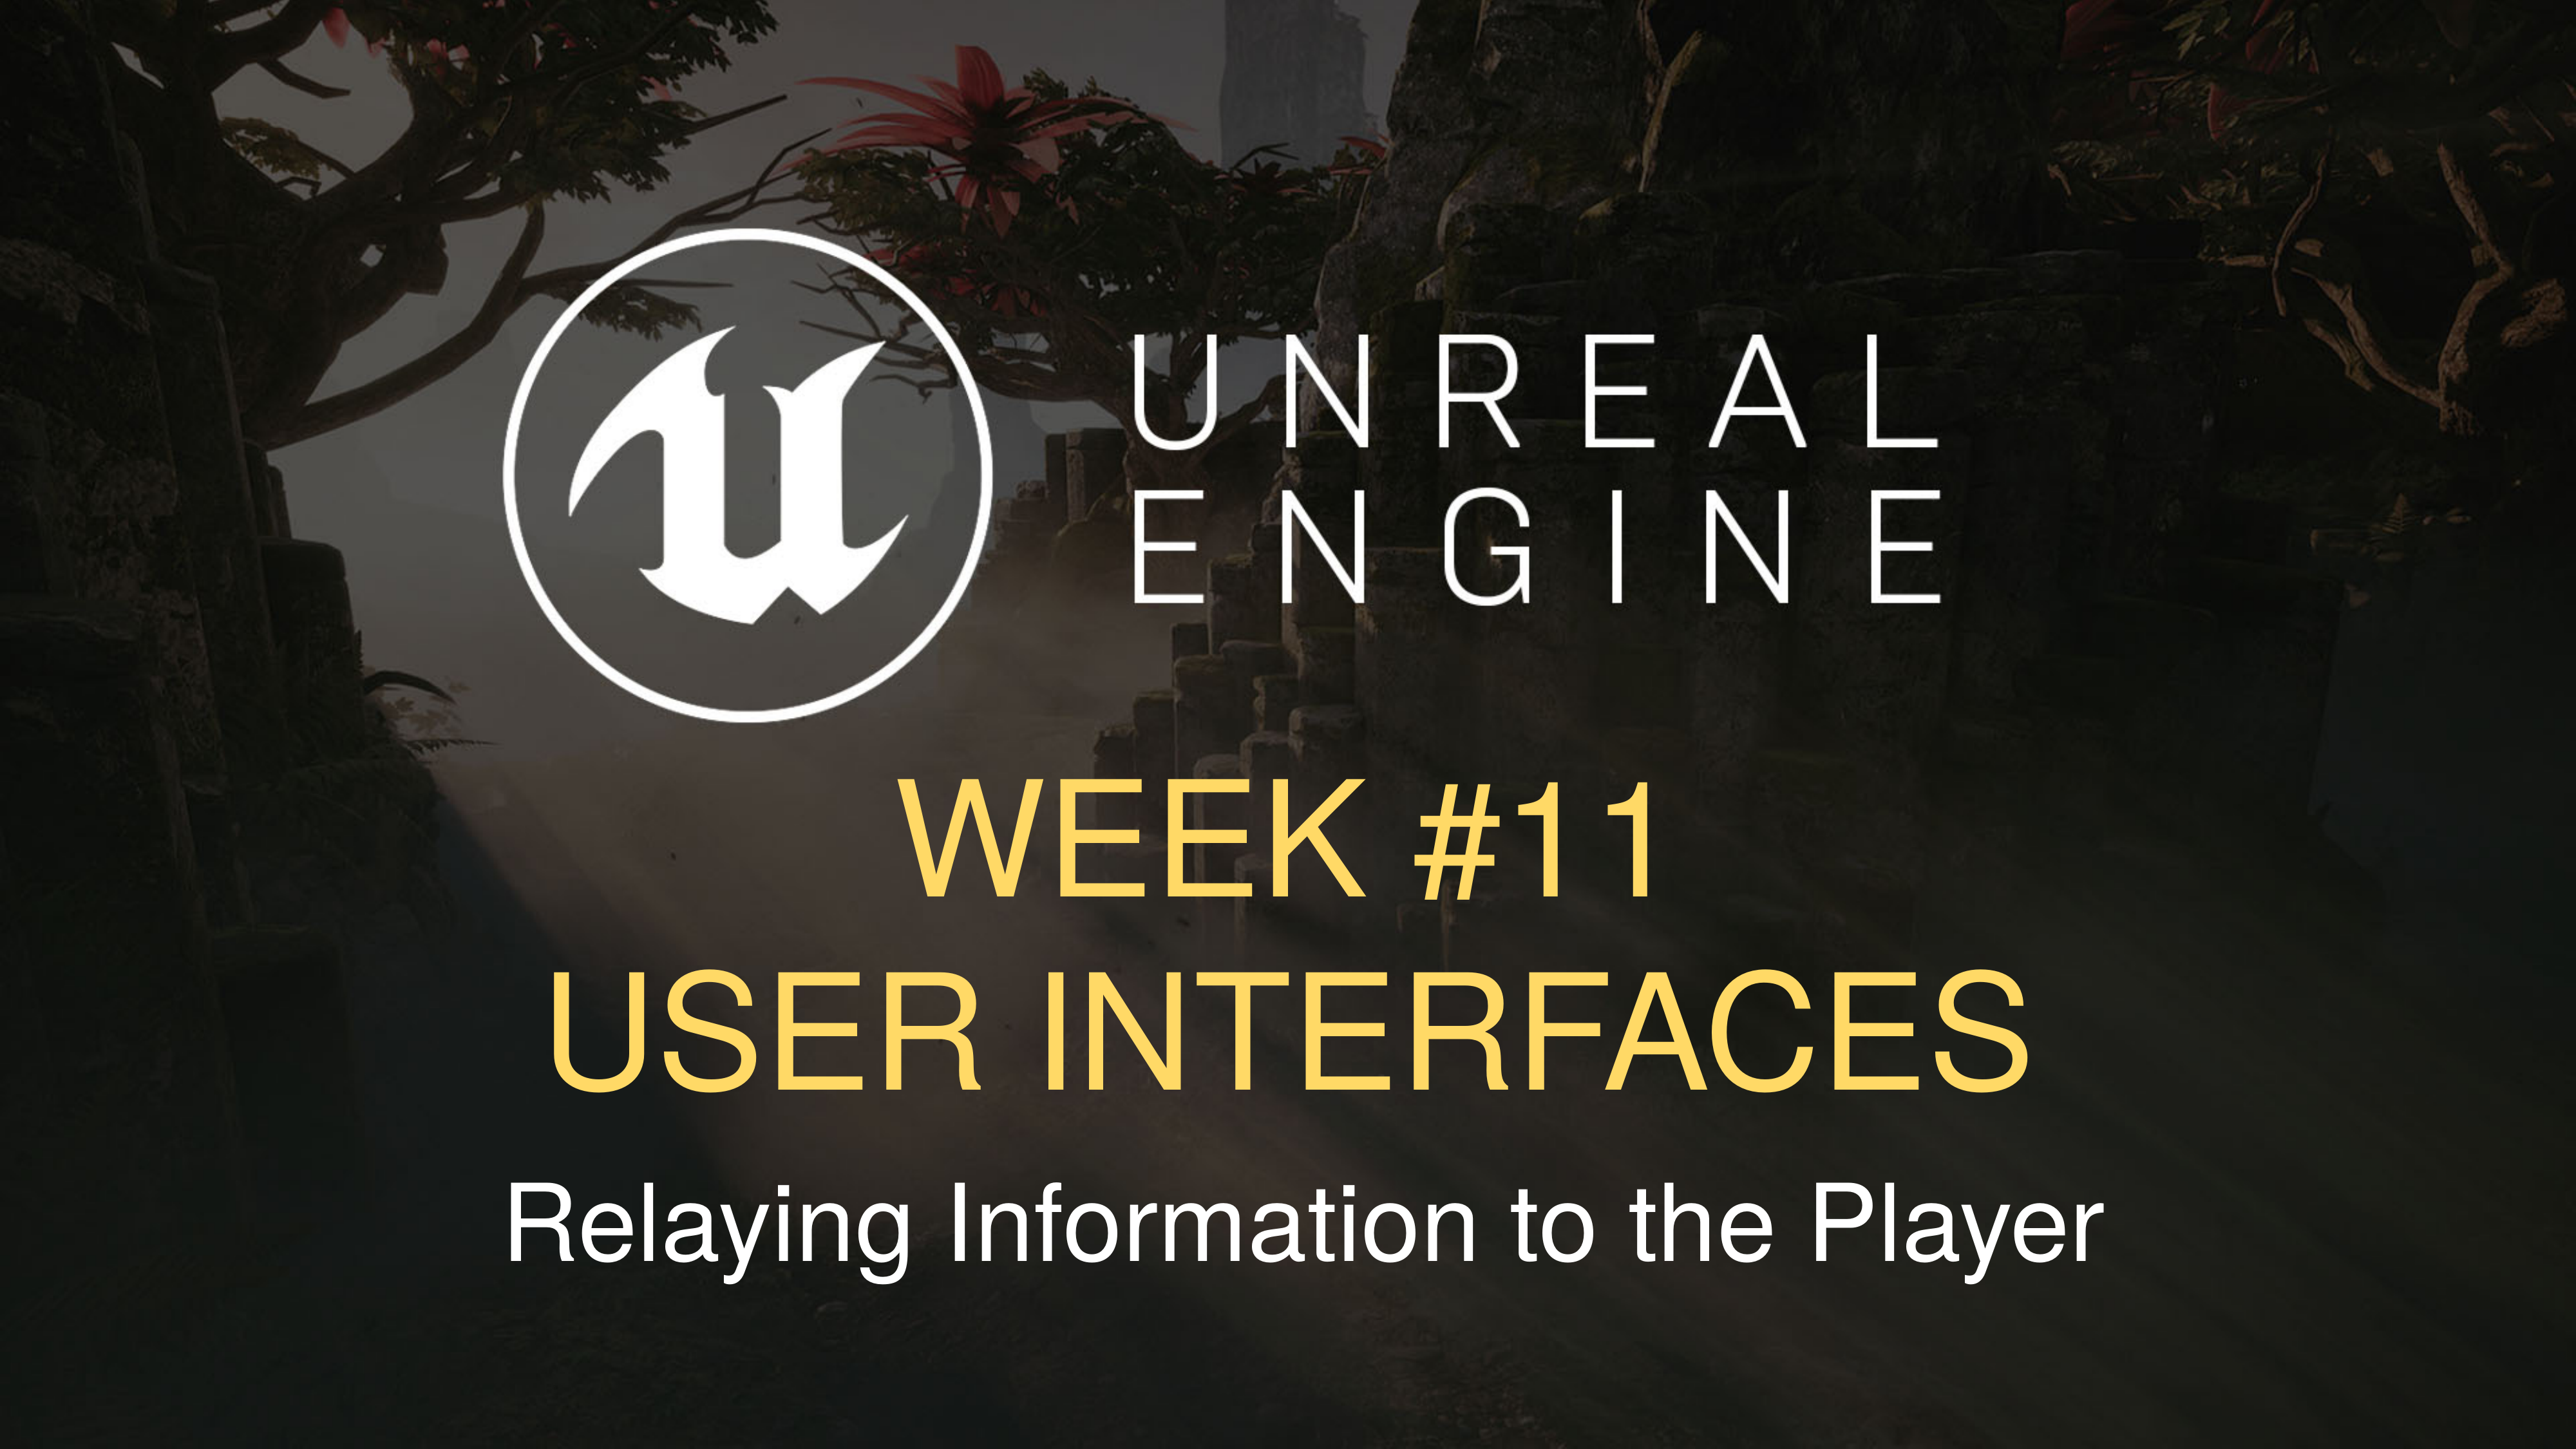

WEEK #11
User Interfaces

Relaying Information to the Player